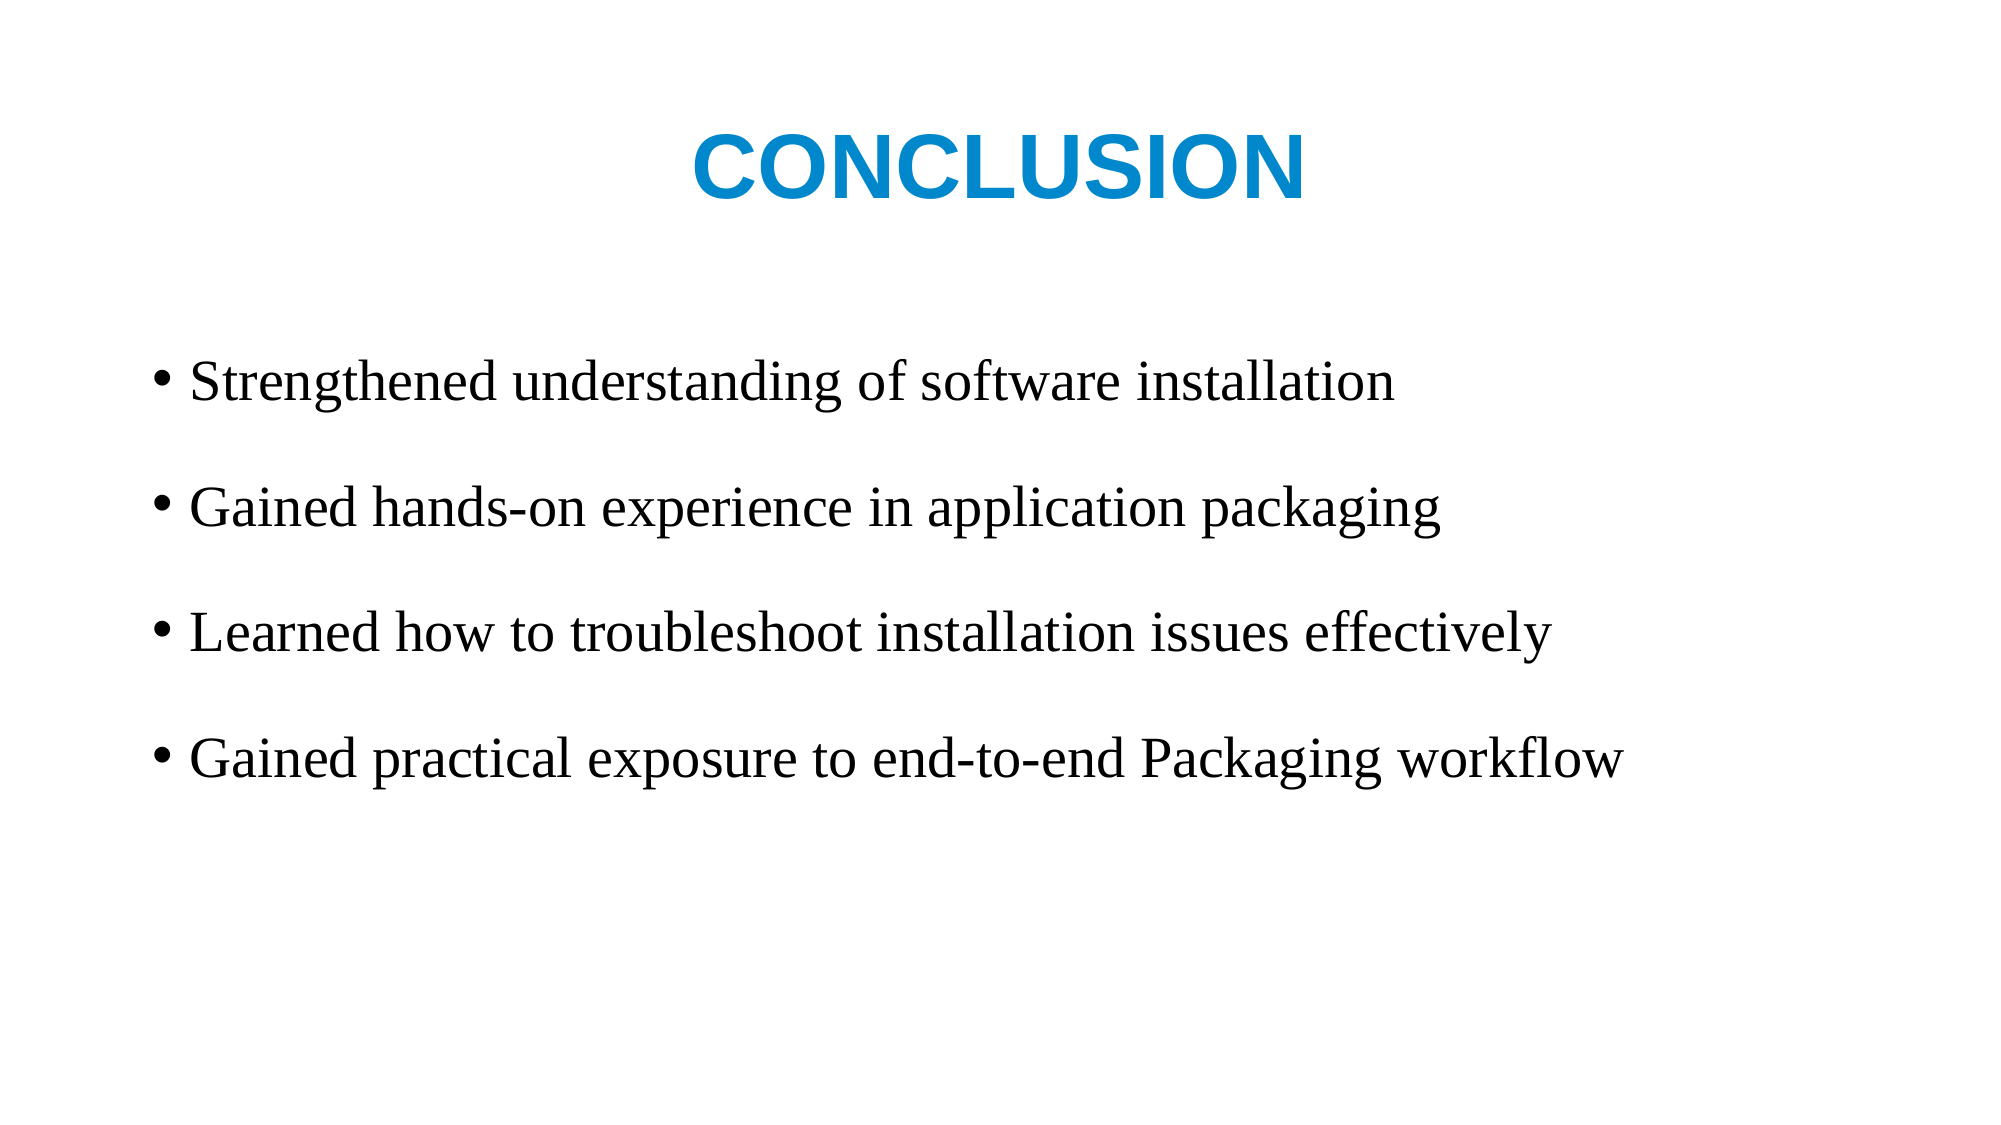

# CONCLUSION
Strengthened understanding of software installation
Gained hands-on experience in application packaging
Learned how to troubleshoot installation issues effectively
Gained practical exposure to end-to-end Packaging workflow